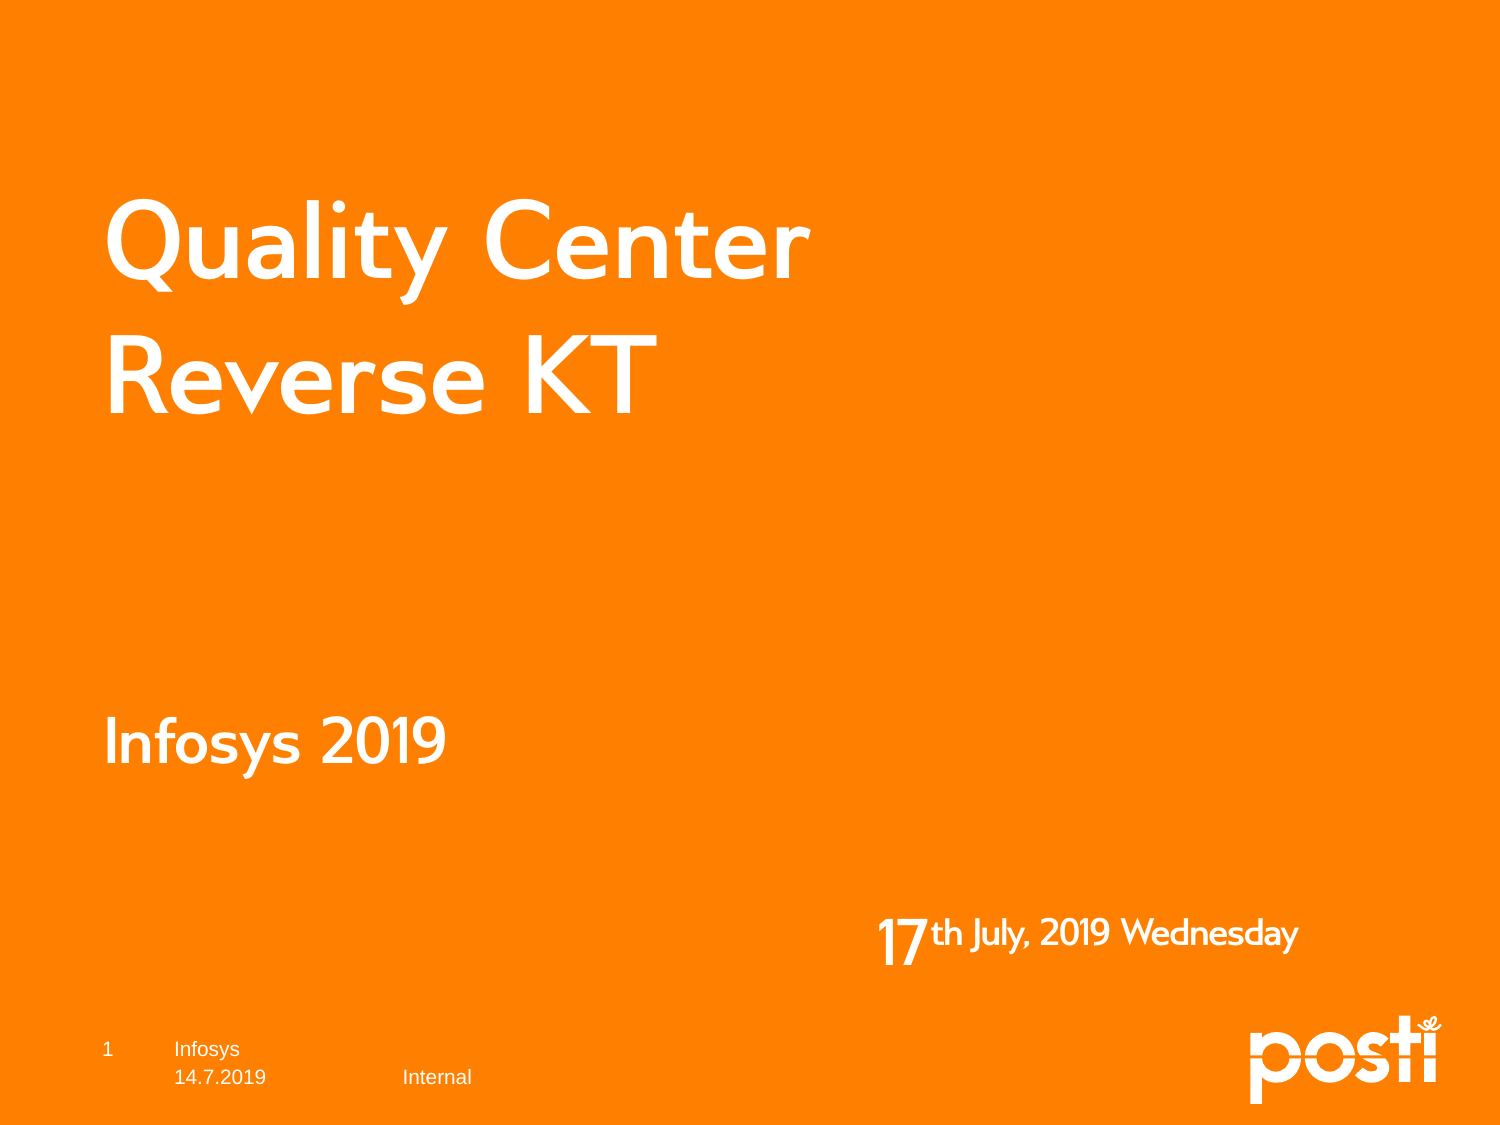

# Quality Center Reverse KT
Infosys 2019

                                               17th July, 2019 Wednesday
1
Infosys
14.7.2019